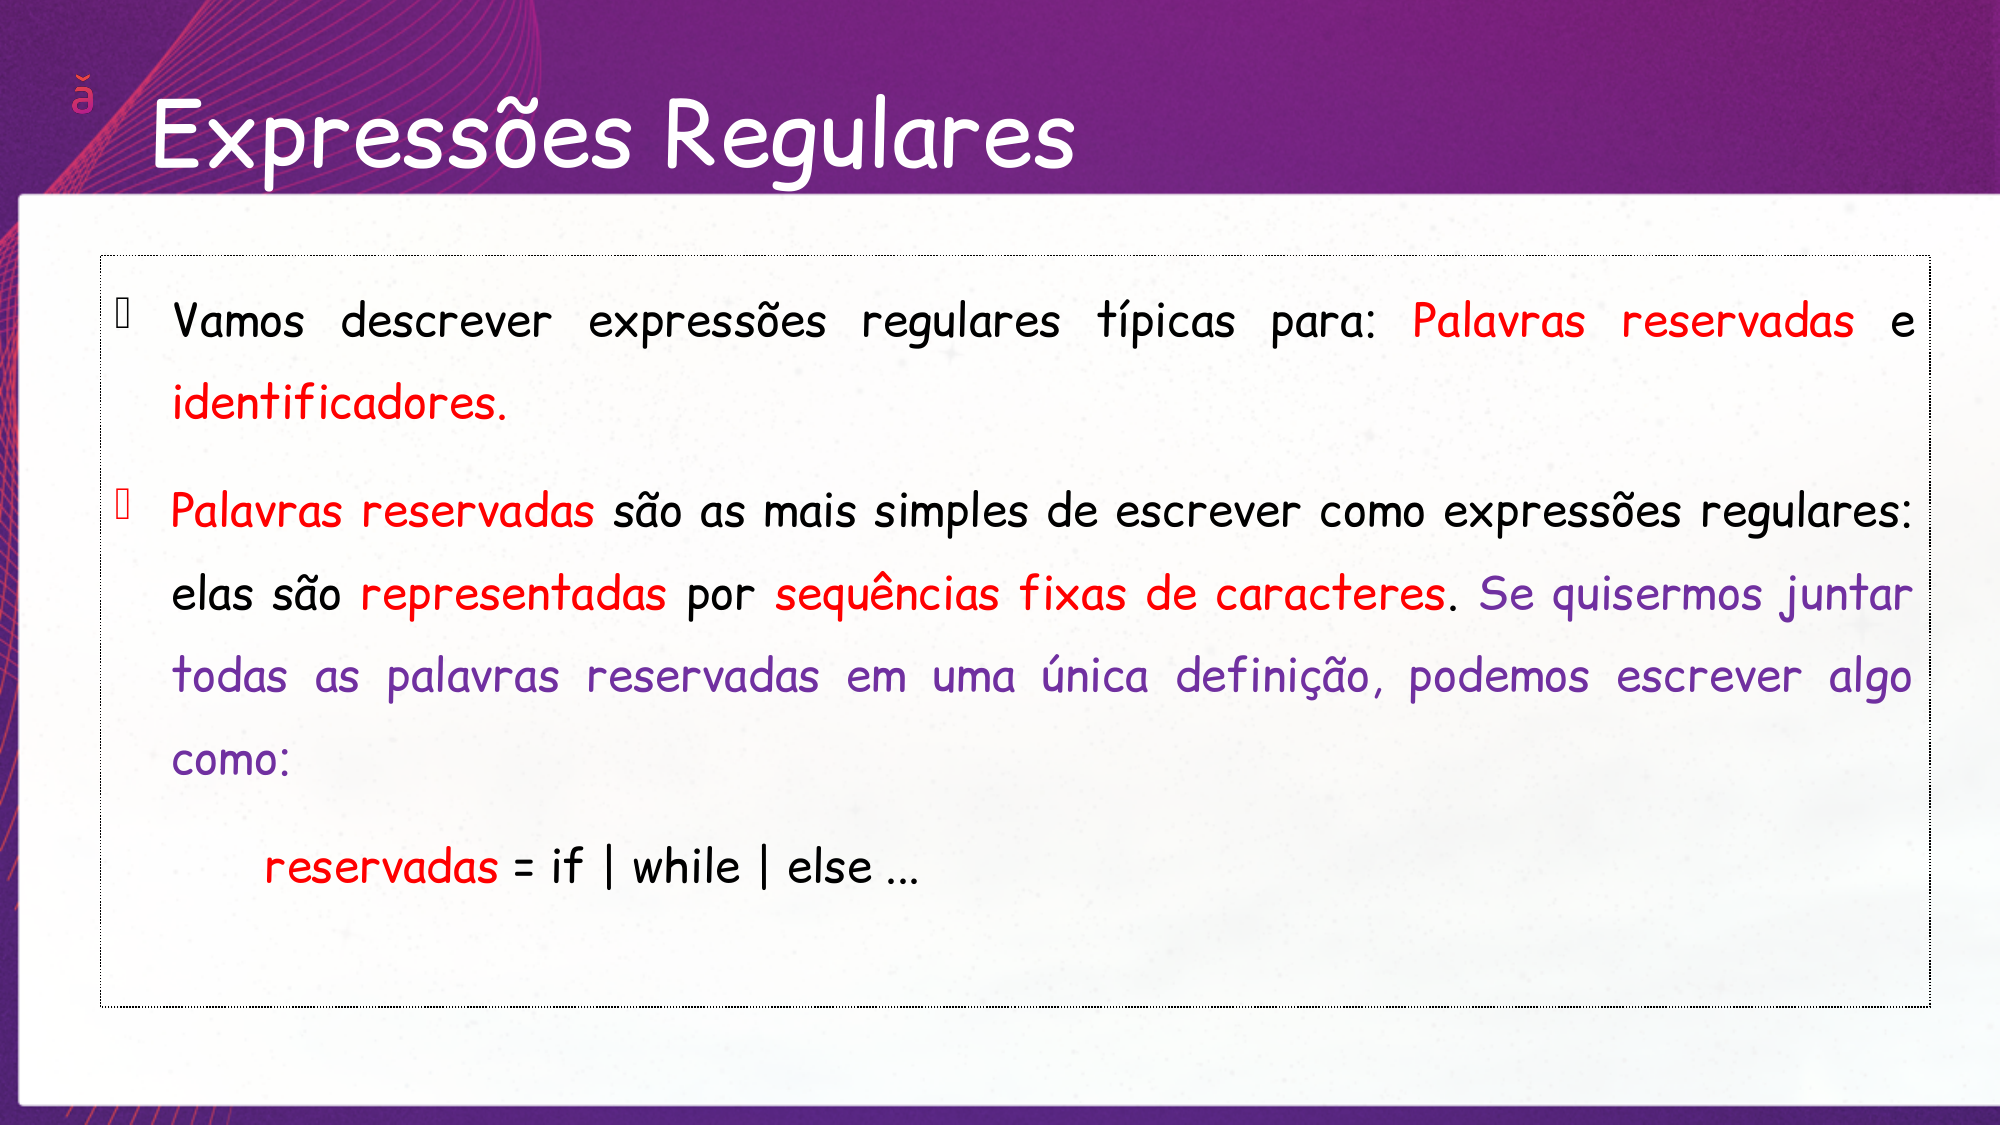

Expressões Regulares
Vamos descrever expressões regulares típicas para: Palavras reservadas e identificadores.
Palavras reservadas são as mais simples de escrever como expressões regulares: elas são representadas por sequências fixas de caracteres. Se quisermos juntar todas as palavras reservadas em uma única definição, podemos escrever algo como:
	reservadas = if | while | else ...